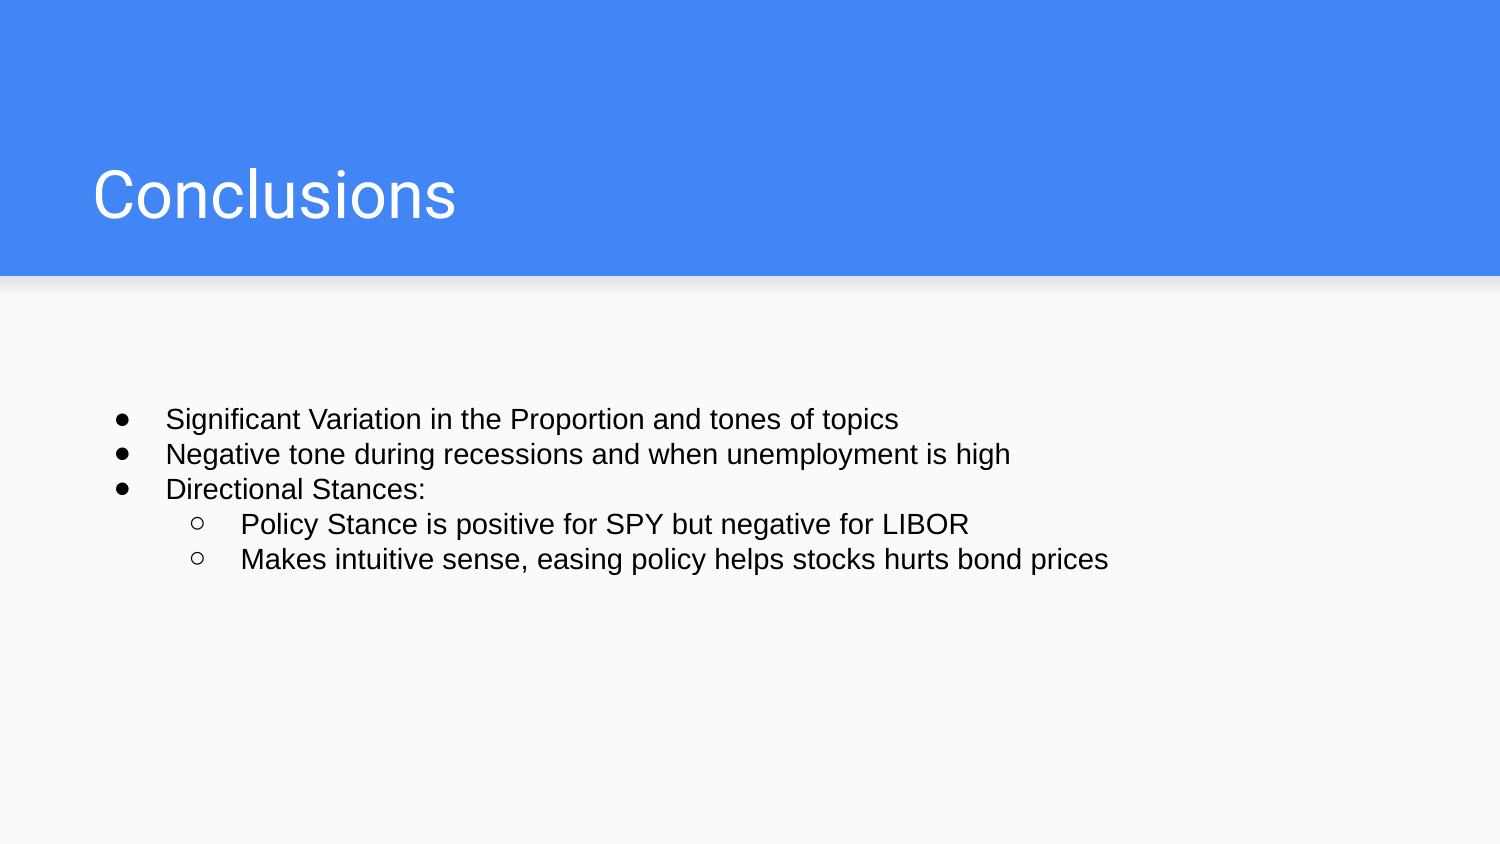

# Conclusions

Significant Variation in the Proportion and tones of topics
Negative tone during recessions and when unemployment is high
Directional Stances:
Policy Stance is positive for SPY but negative for LIBOR
Makes intuitive sense, easing policy helps stocks hurts bond prices